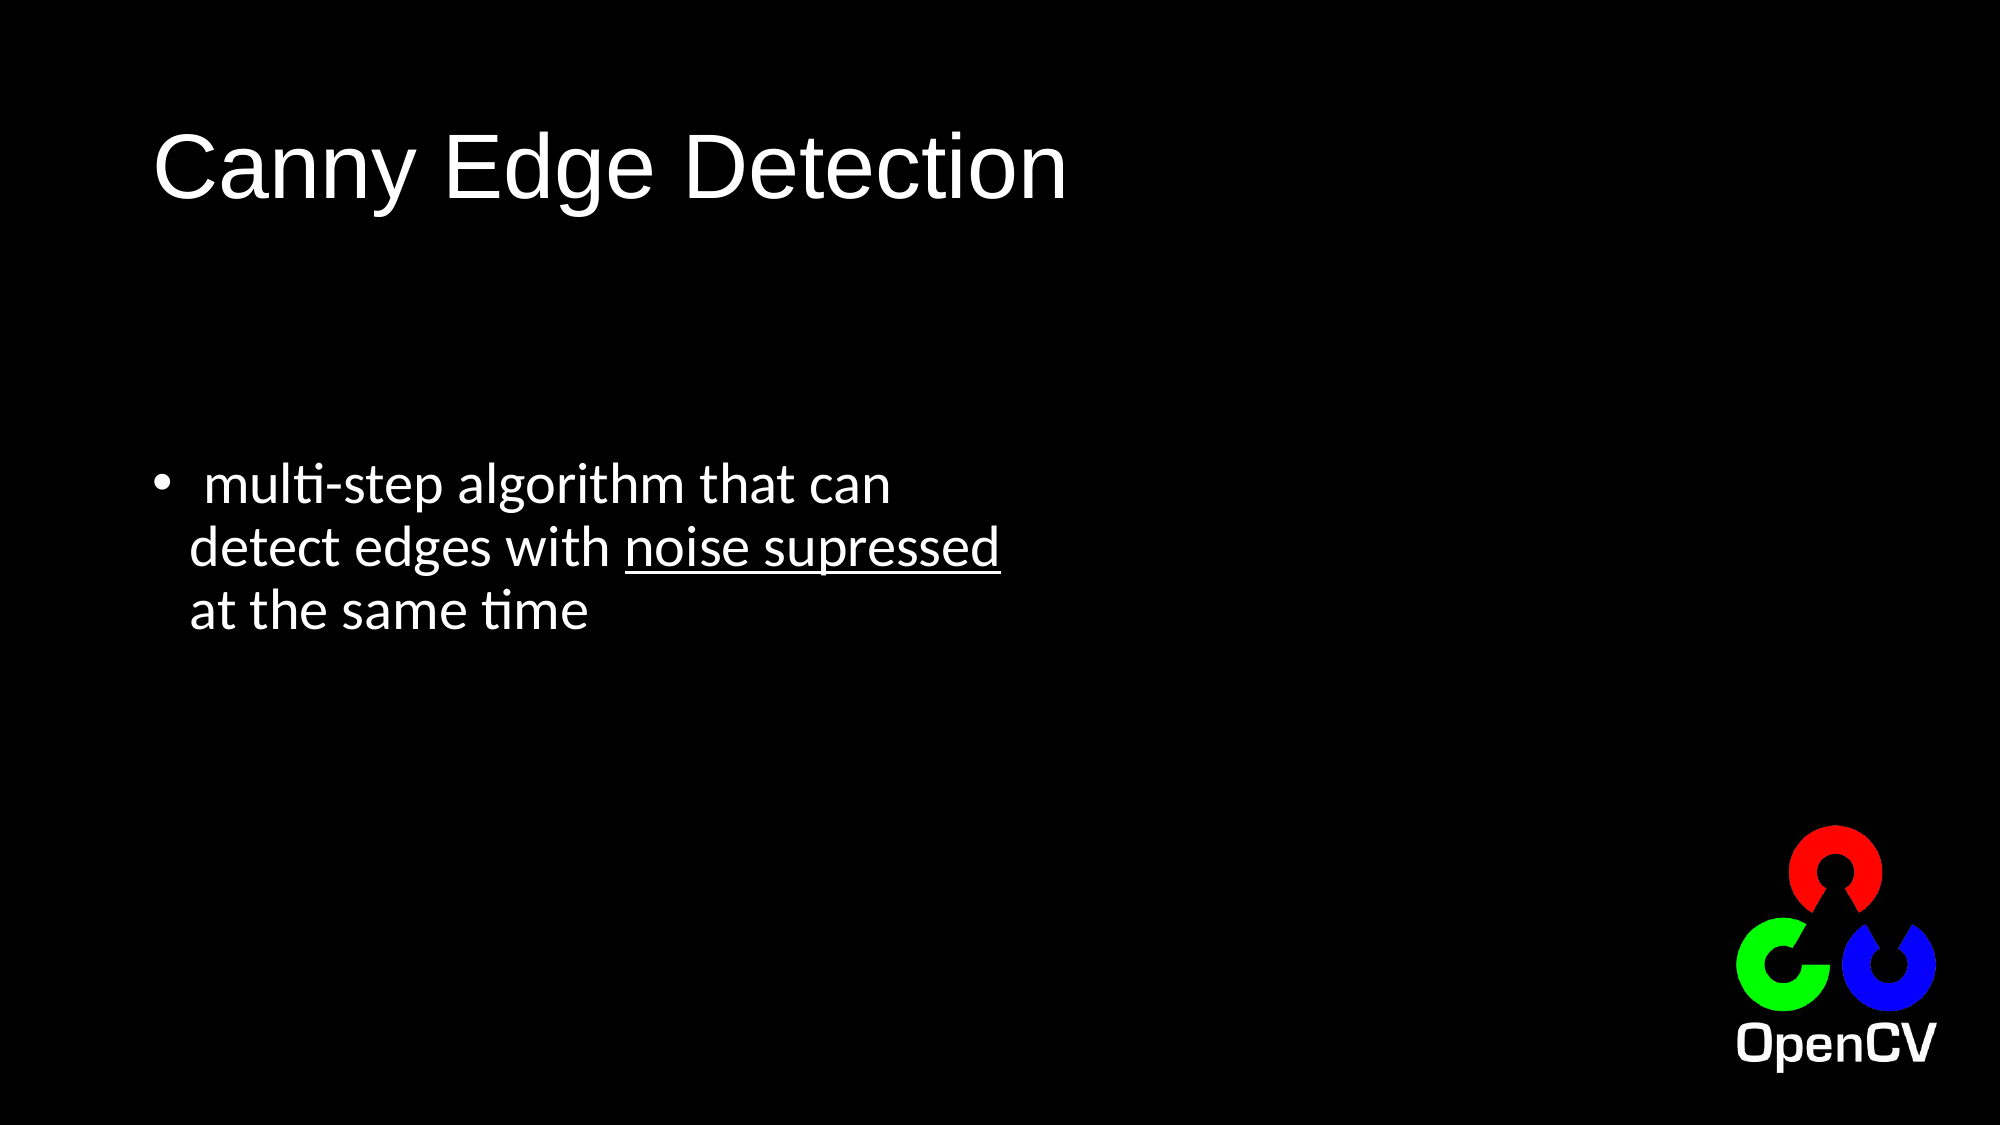

# Canny Edge Detection
 multi-step algorithm that can detect edges with noise supressed at the same time